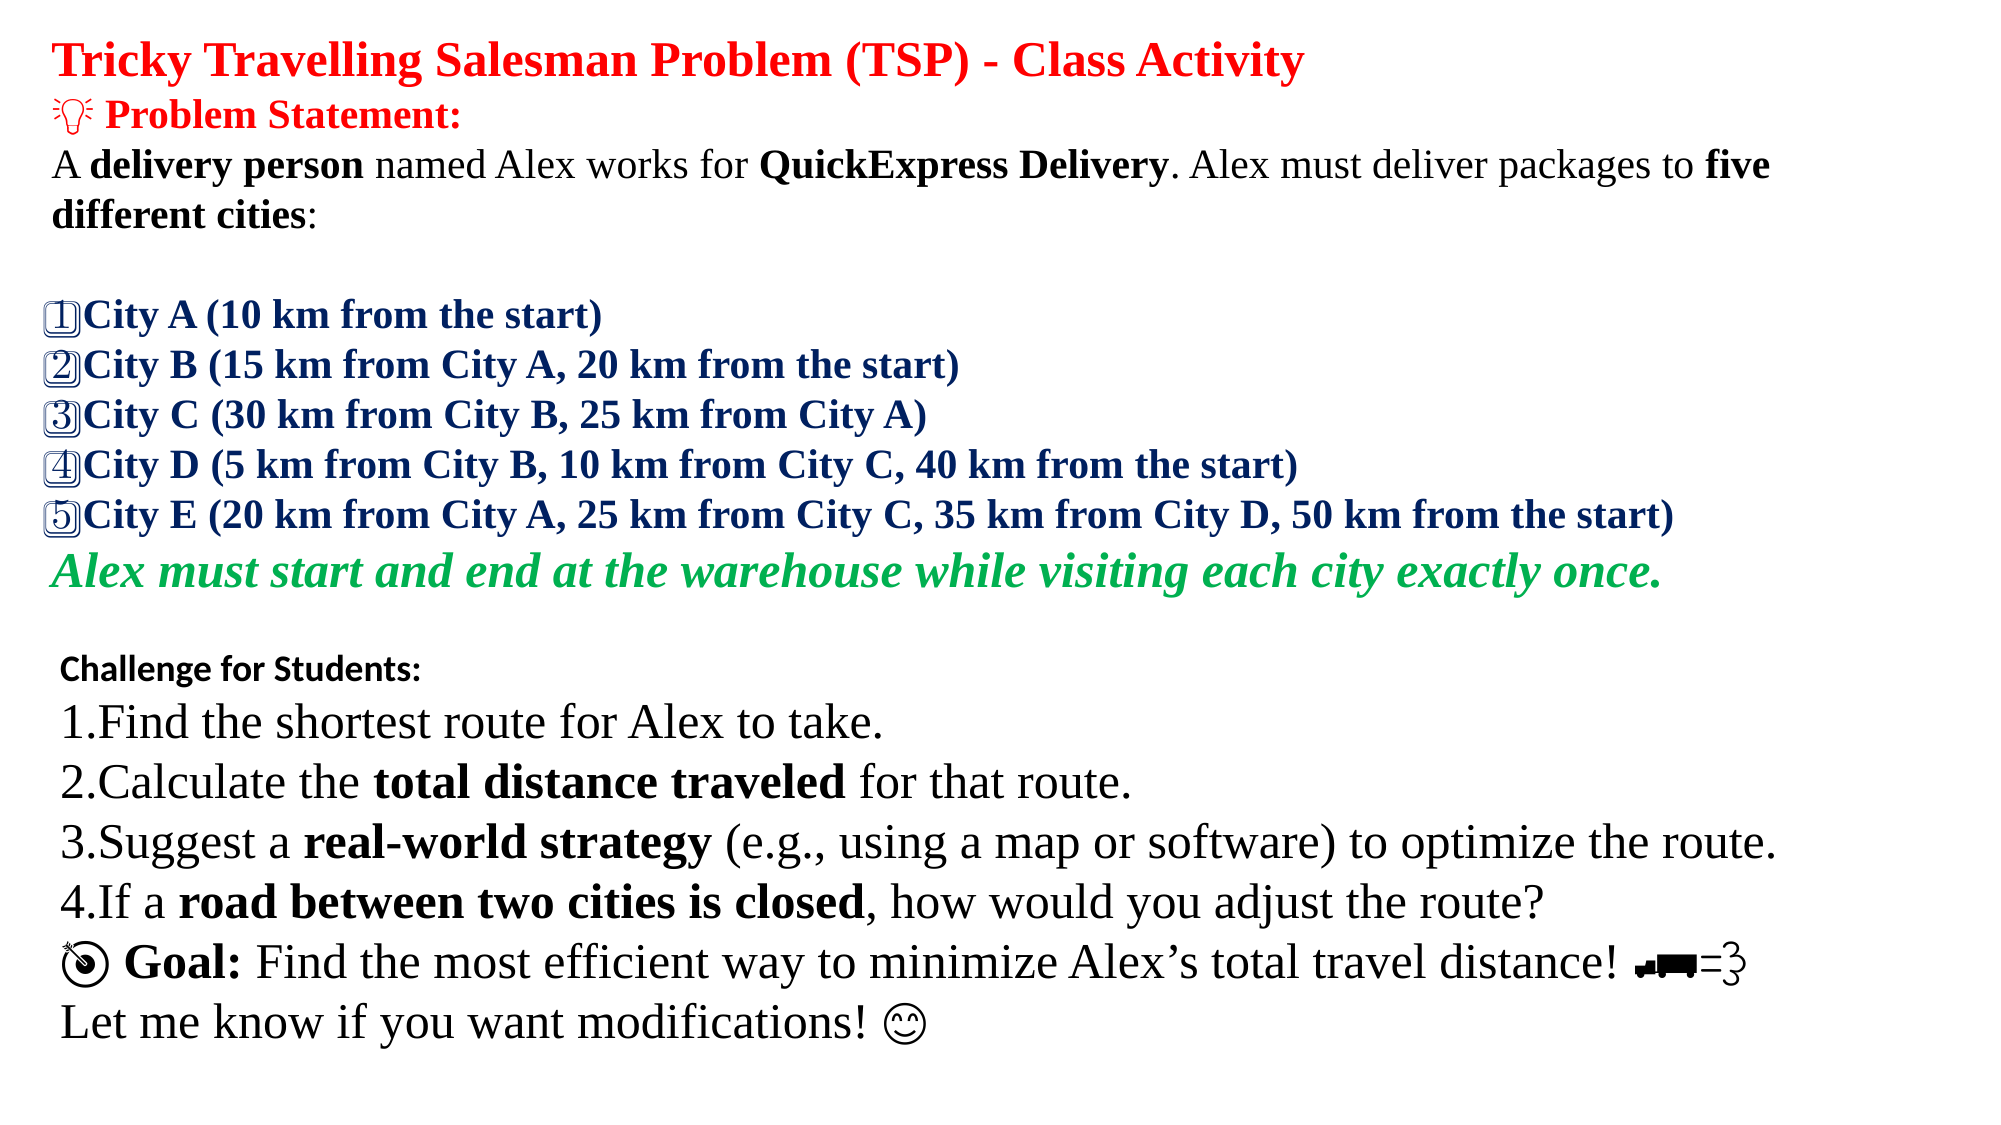

Tricky Travelling Salesman Problem (TSP) - Class Activity
💡 Problem Statement:
A delivery person named Alex works for QuickExpress Delivery. Alex must deliver packages to five different cities:

1️⃣ City A (10 km from the start)
2️⃣ City B (15 km from City A, 20 km from the start)
3️⃣ City C (30 km from City B, 25 km from City A)
4️⃣ City D (5 km from City B, 10 km from City C, 40 km from the start)
5️⃣ City E (20 km from City A, 25 km from City C, 35 km from City D, 50 km from the start)
Alex must start and end at the warehouse while visiting each city exactly once.
Challenge for Students:
Find the shortest route for Alex to take.
Calculate the total distance traveled for that route.
Suggest a real-world strategy (e.g., using a map or software) to optimize the route.
If a road between two cities is closed, how would you adjust the route?
🎯 Goal: Find the most efficient way to minimize Alex’s total travel distance! 🚛💨
Let me know if you want modifications! 😊